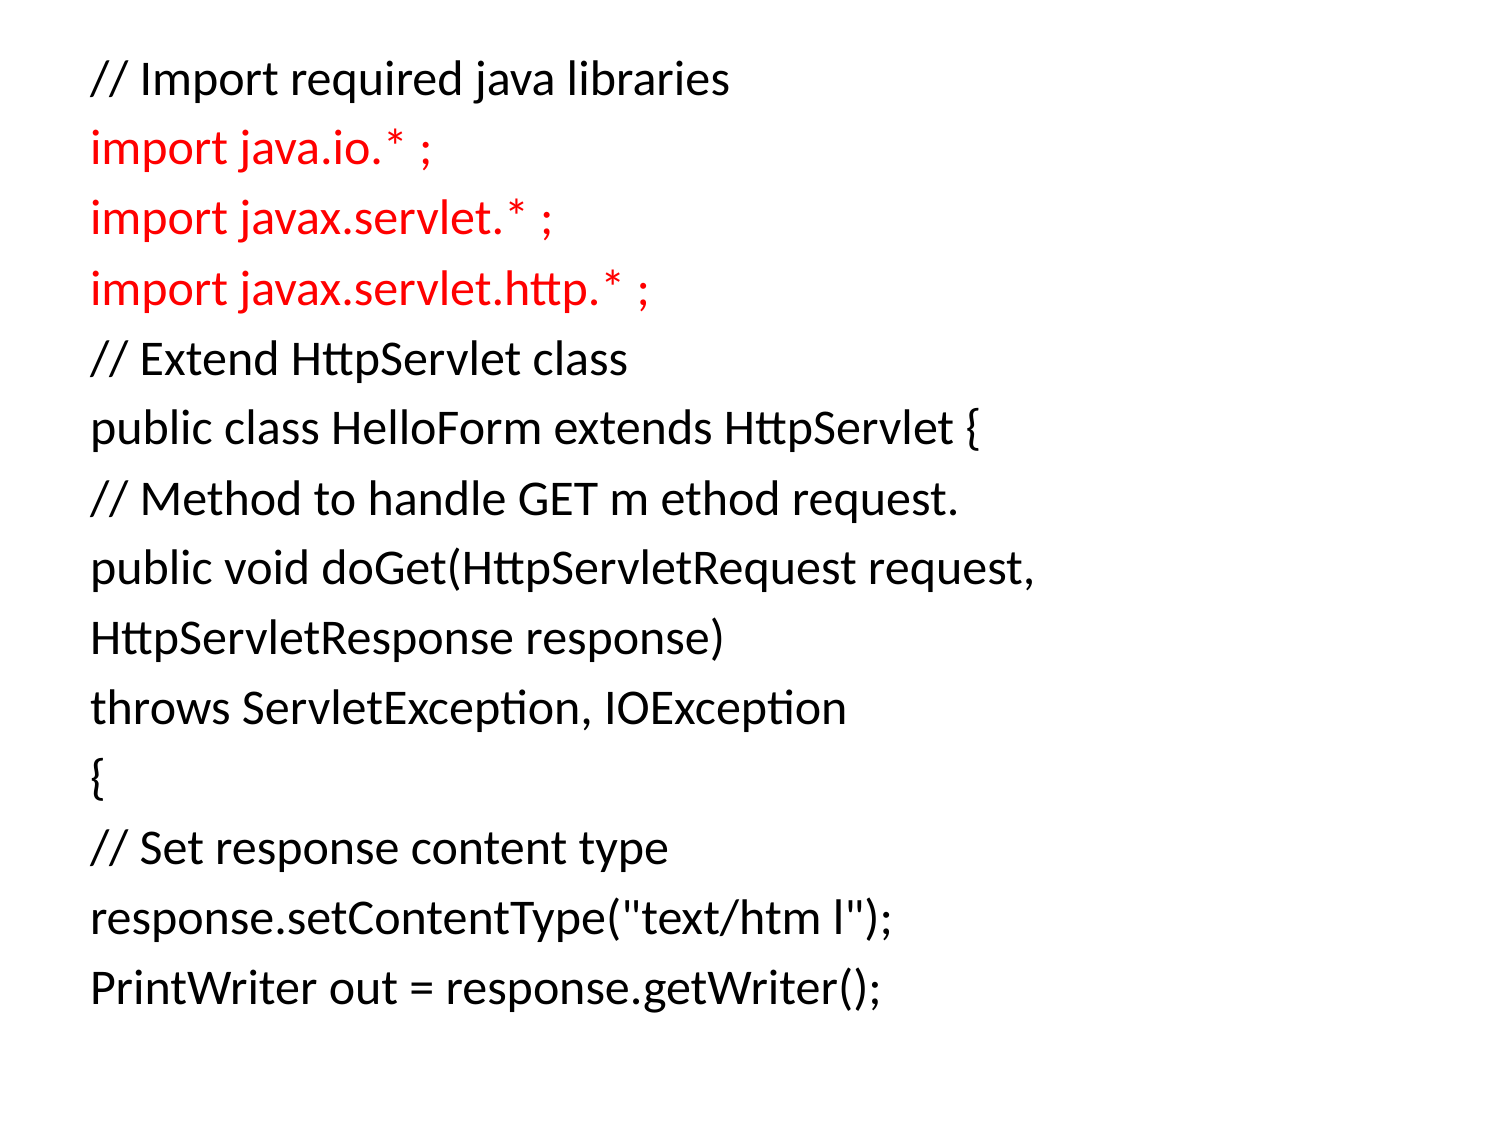

// Import required java libraries
import java.io.* ;
import javax.servlet.* ;
import javax.servlet.http.* ;
// Extend HttpServlet class
public class HelloForm extends HttpServlet {
// Method to handle GET m ethod request.
public void doGet(HttpServletRequest request,
HttpServletResponse response)
throws ServletException, IOException
{
// Set response content type
response.setContentType("text/htm l");
PrintWriter out = response.getWriter();
#